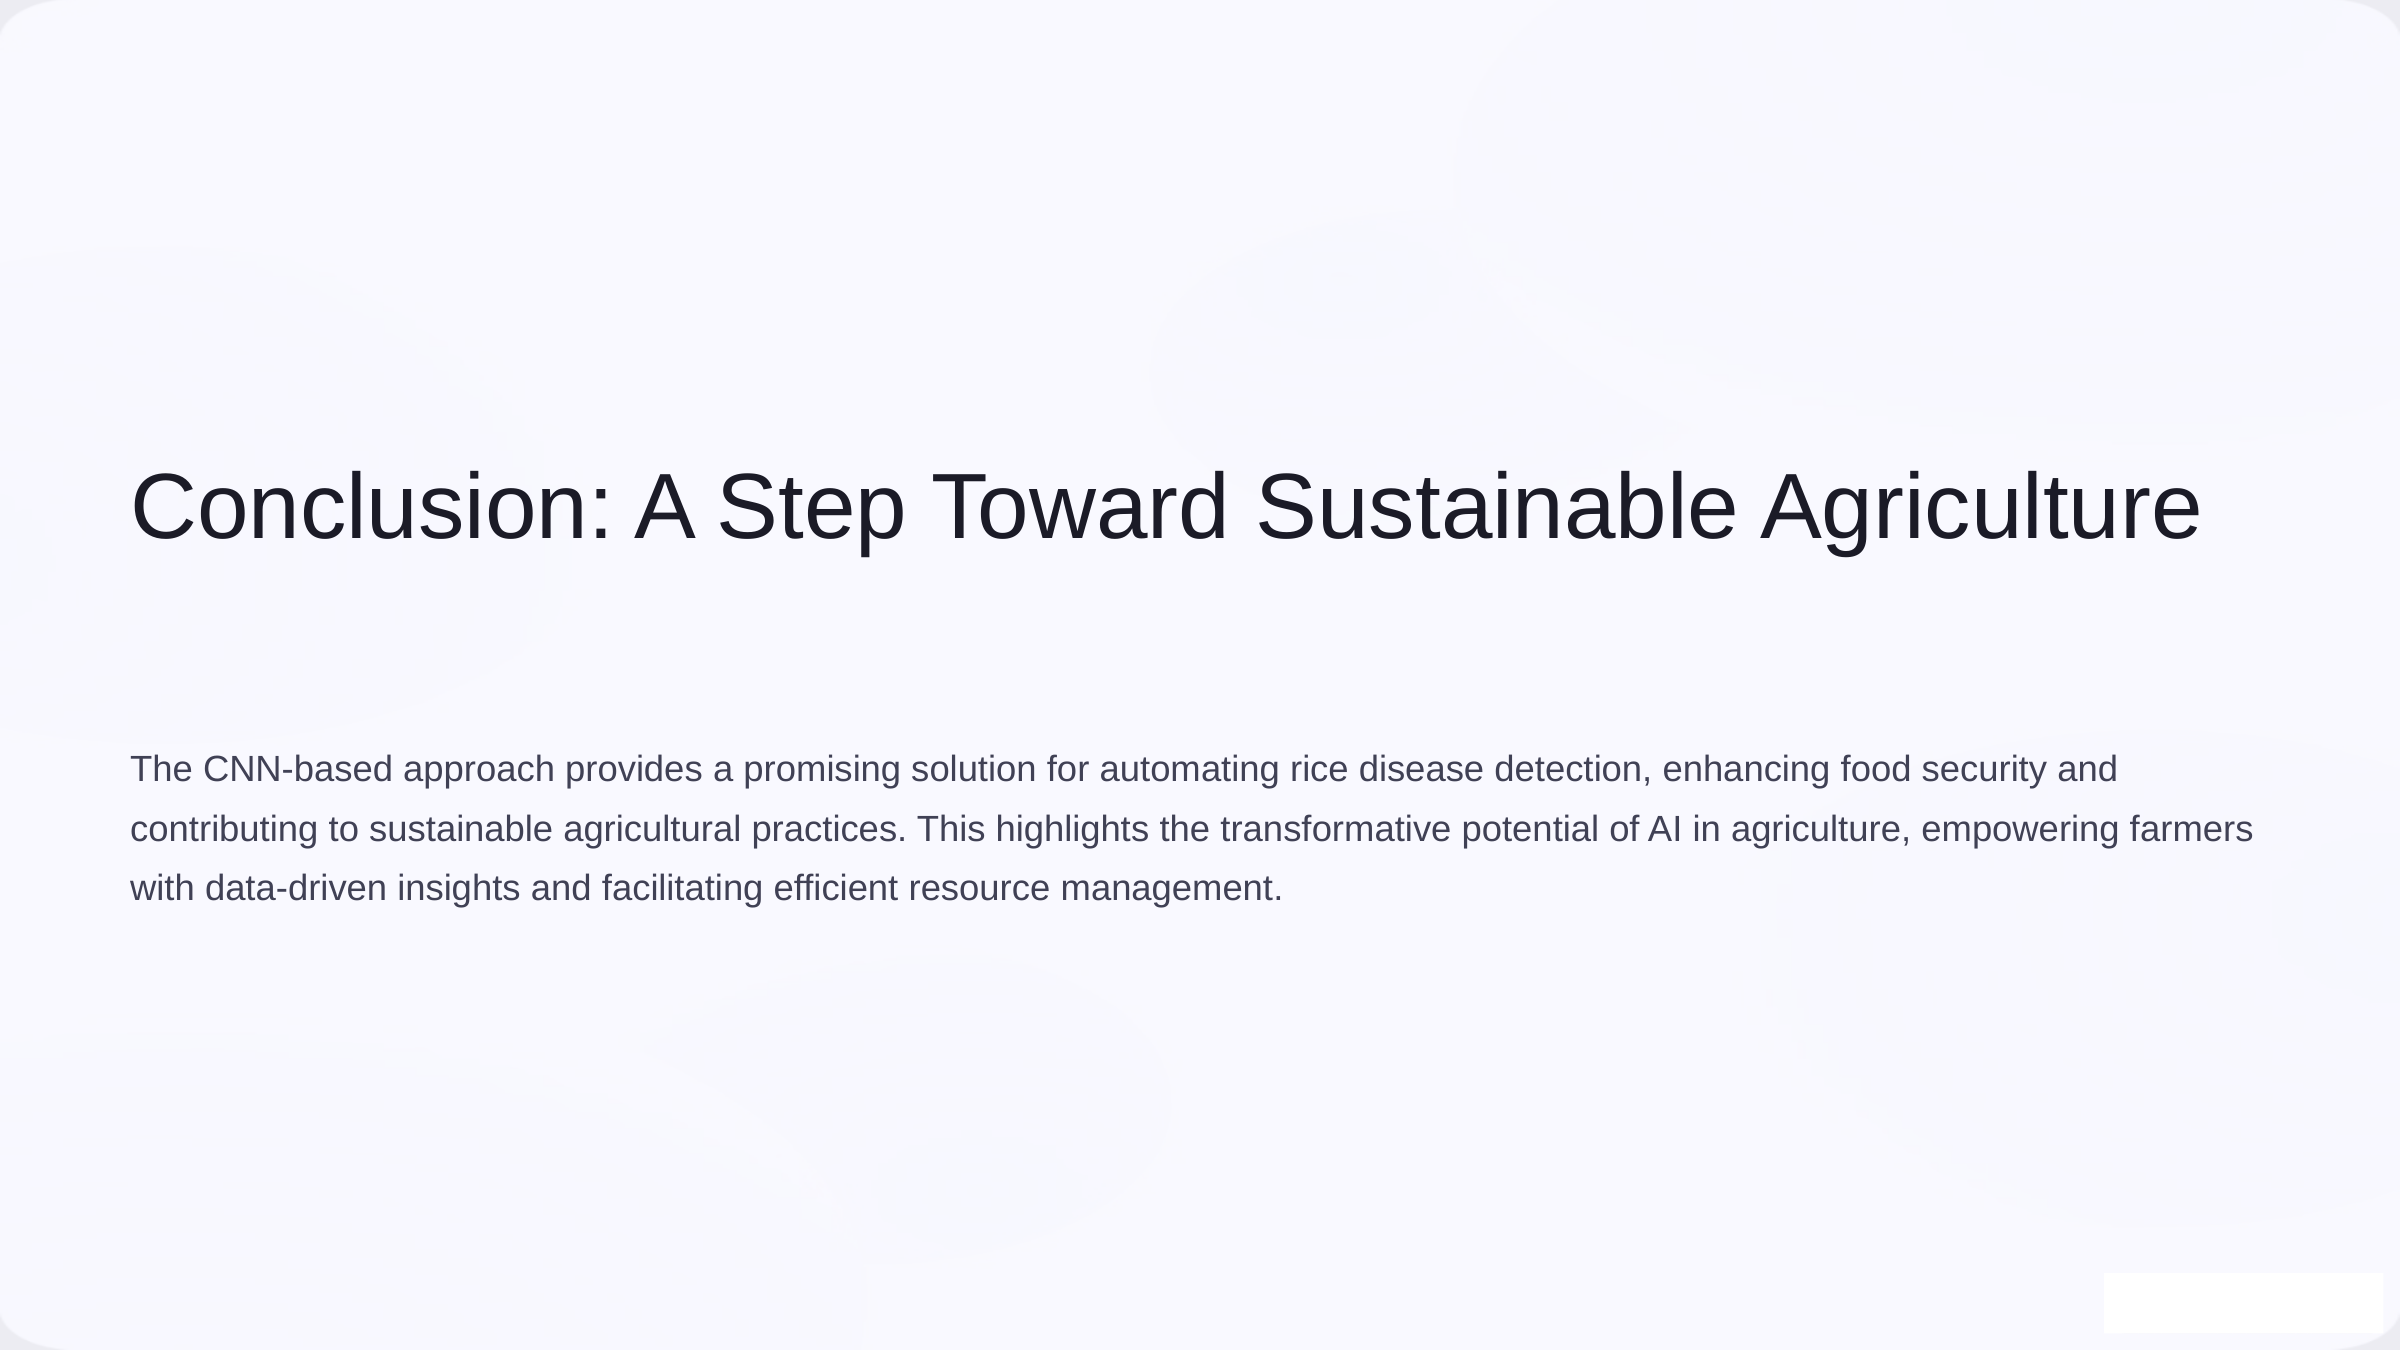

Conclusion: A Step Toward Sustainable Agriculture
The CNN-based approach provides a promising solution for automating rice disease detection, enhancing food security and contributing to sustainable agricultural practices. This highlights the transformative potential of AI in agriculture, empowering farmers with data-driven insights and facilitating efficient resource management.